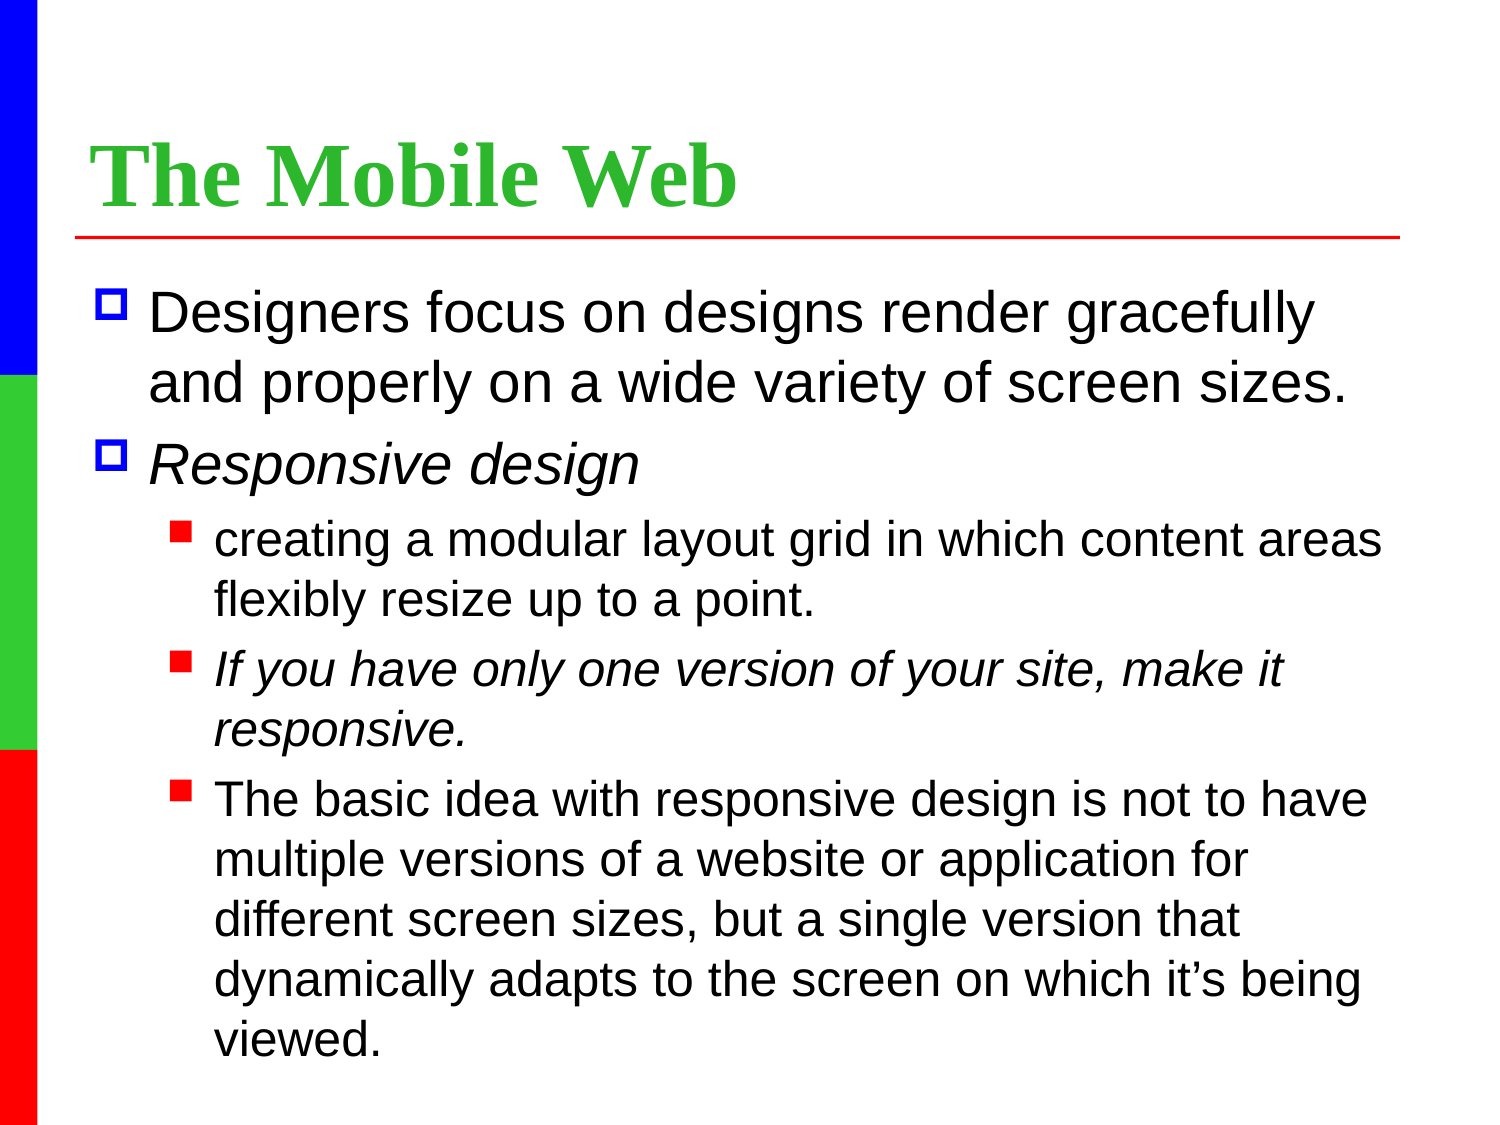

# The Mobile Web
Designers focus on designs render gracefully and properly on a wide variety of screen sizes.
Responsive design
creating a modular layout grid in which content areas flexibly resize up to a point.
If you have only one version of your site, make it responsive.
The basic idea with responsive design is not to have multiple versions of a website or application for different screen sizes, but a single version that dynamically adapts to the screen on which it’s being viewed.